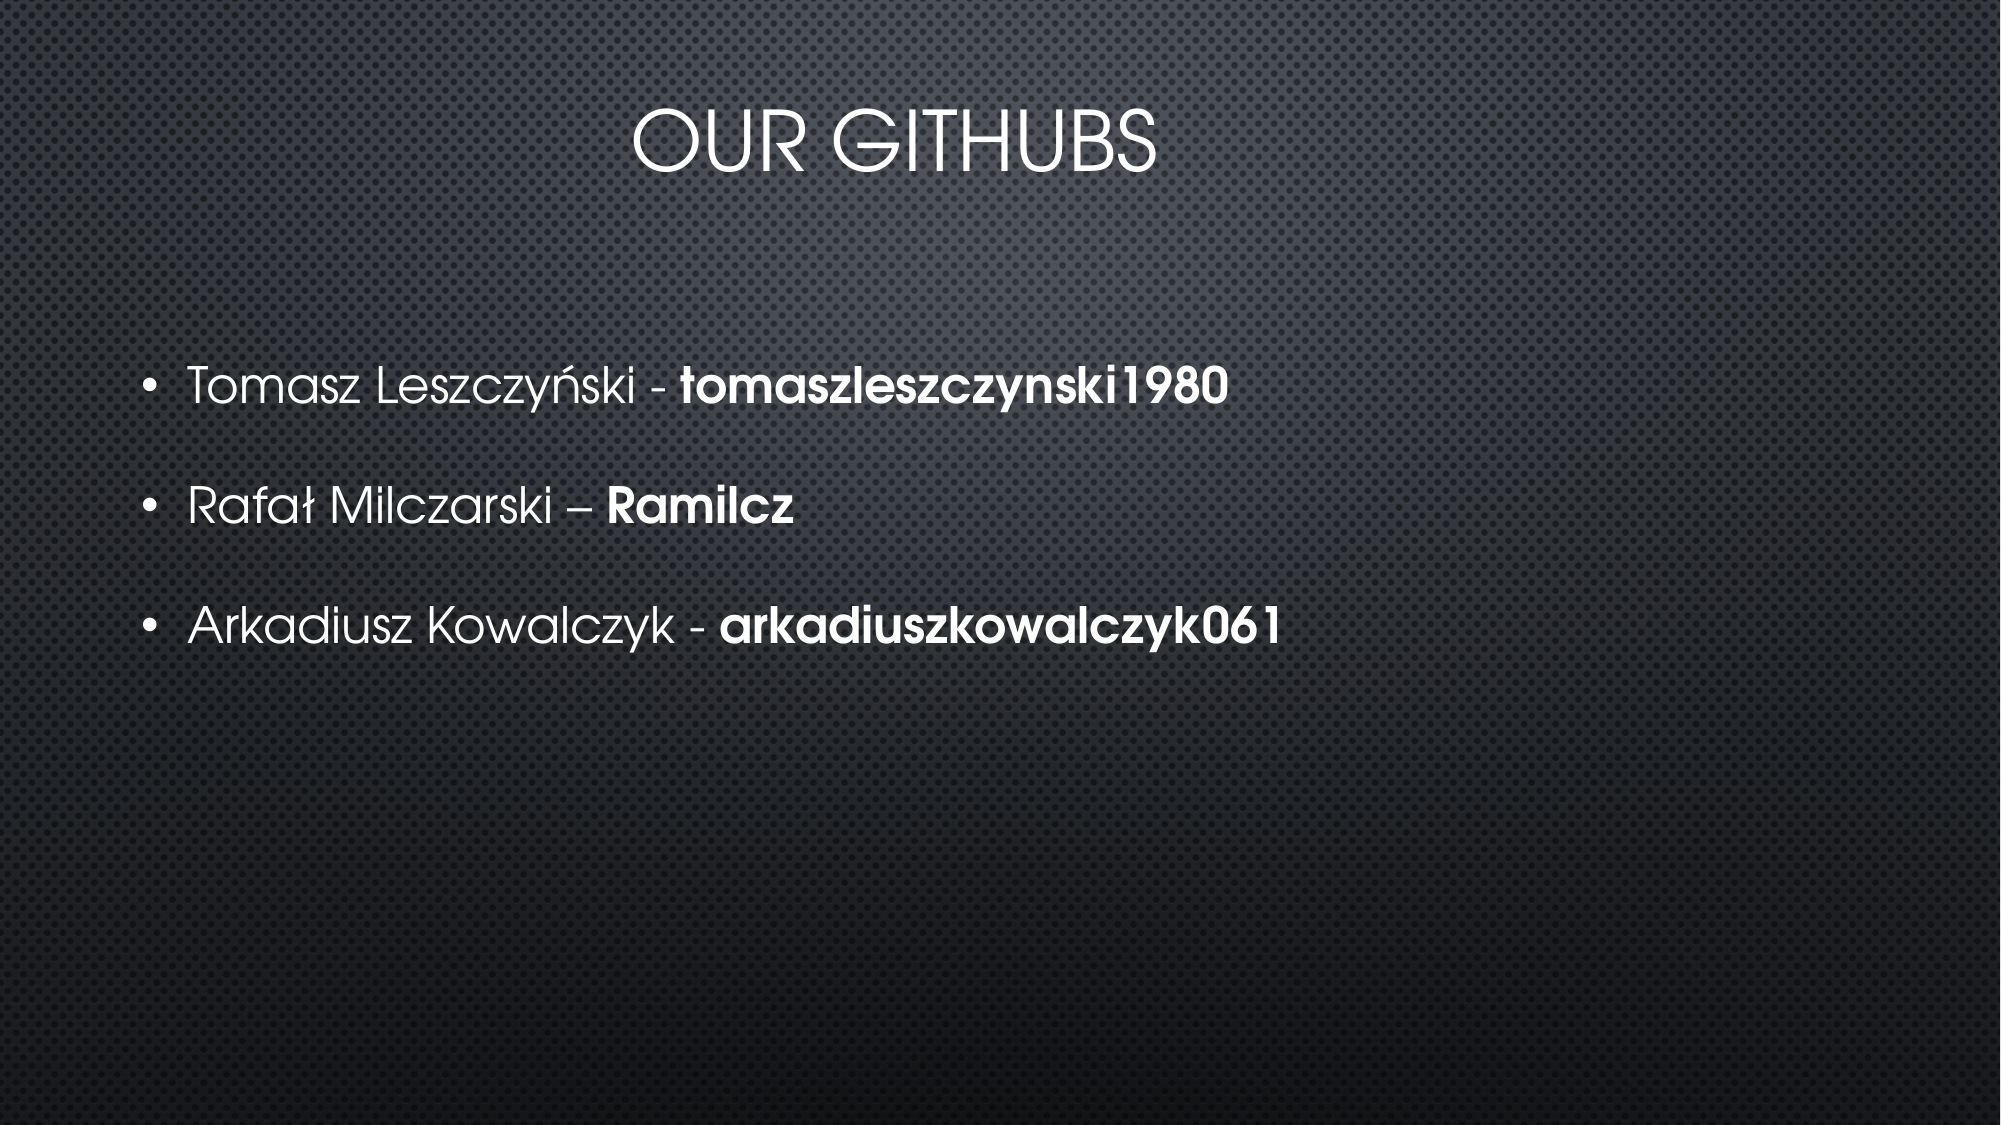

our githubs
Tomasz Leszczyński - tomaszleszczynski1980

Rafał Milczarski – Ramilcz

Arkadiusz Kowalczyk - arkadiuszkowalczyk061